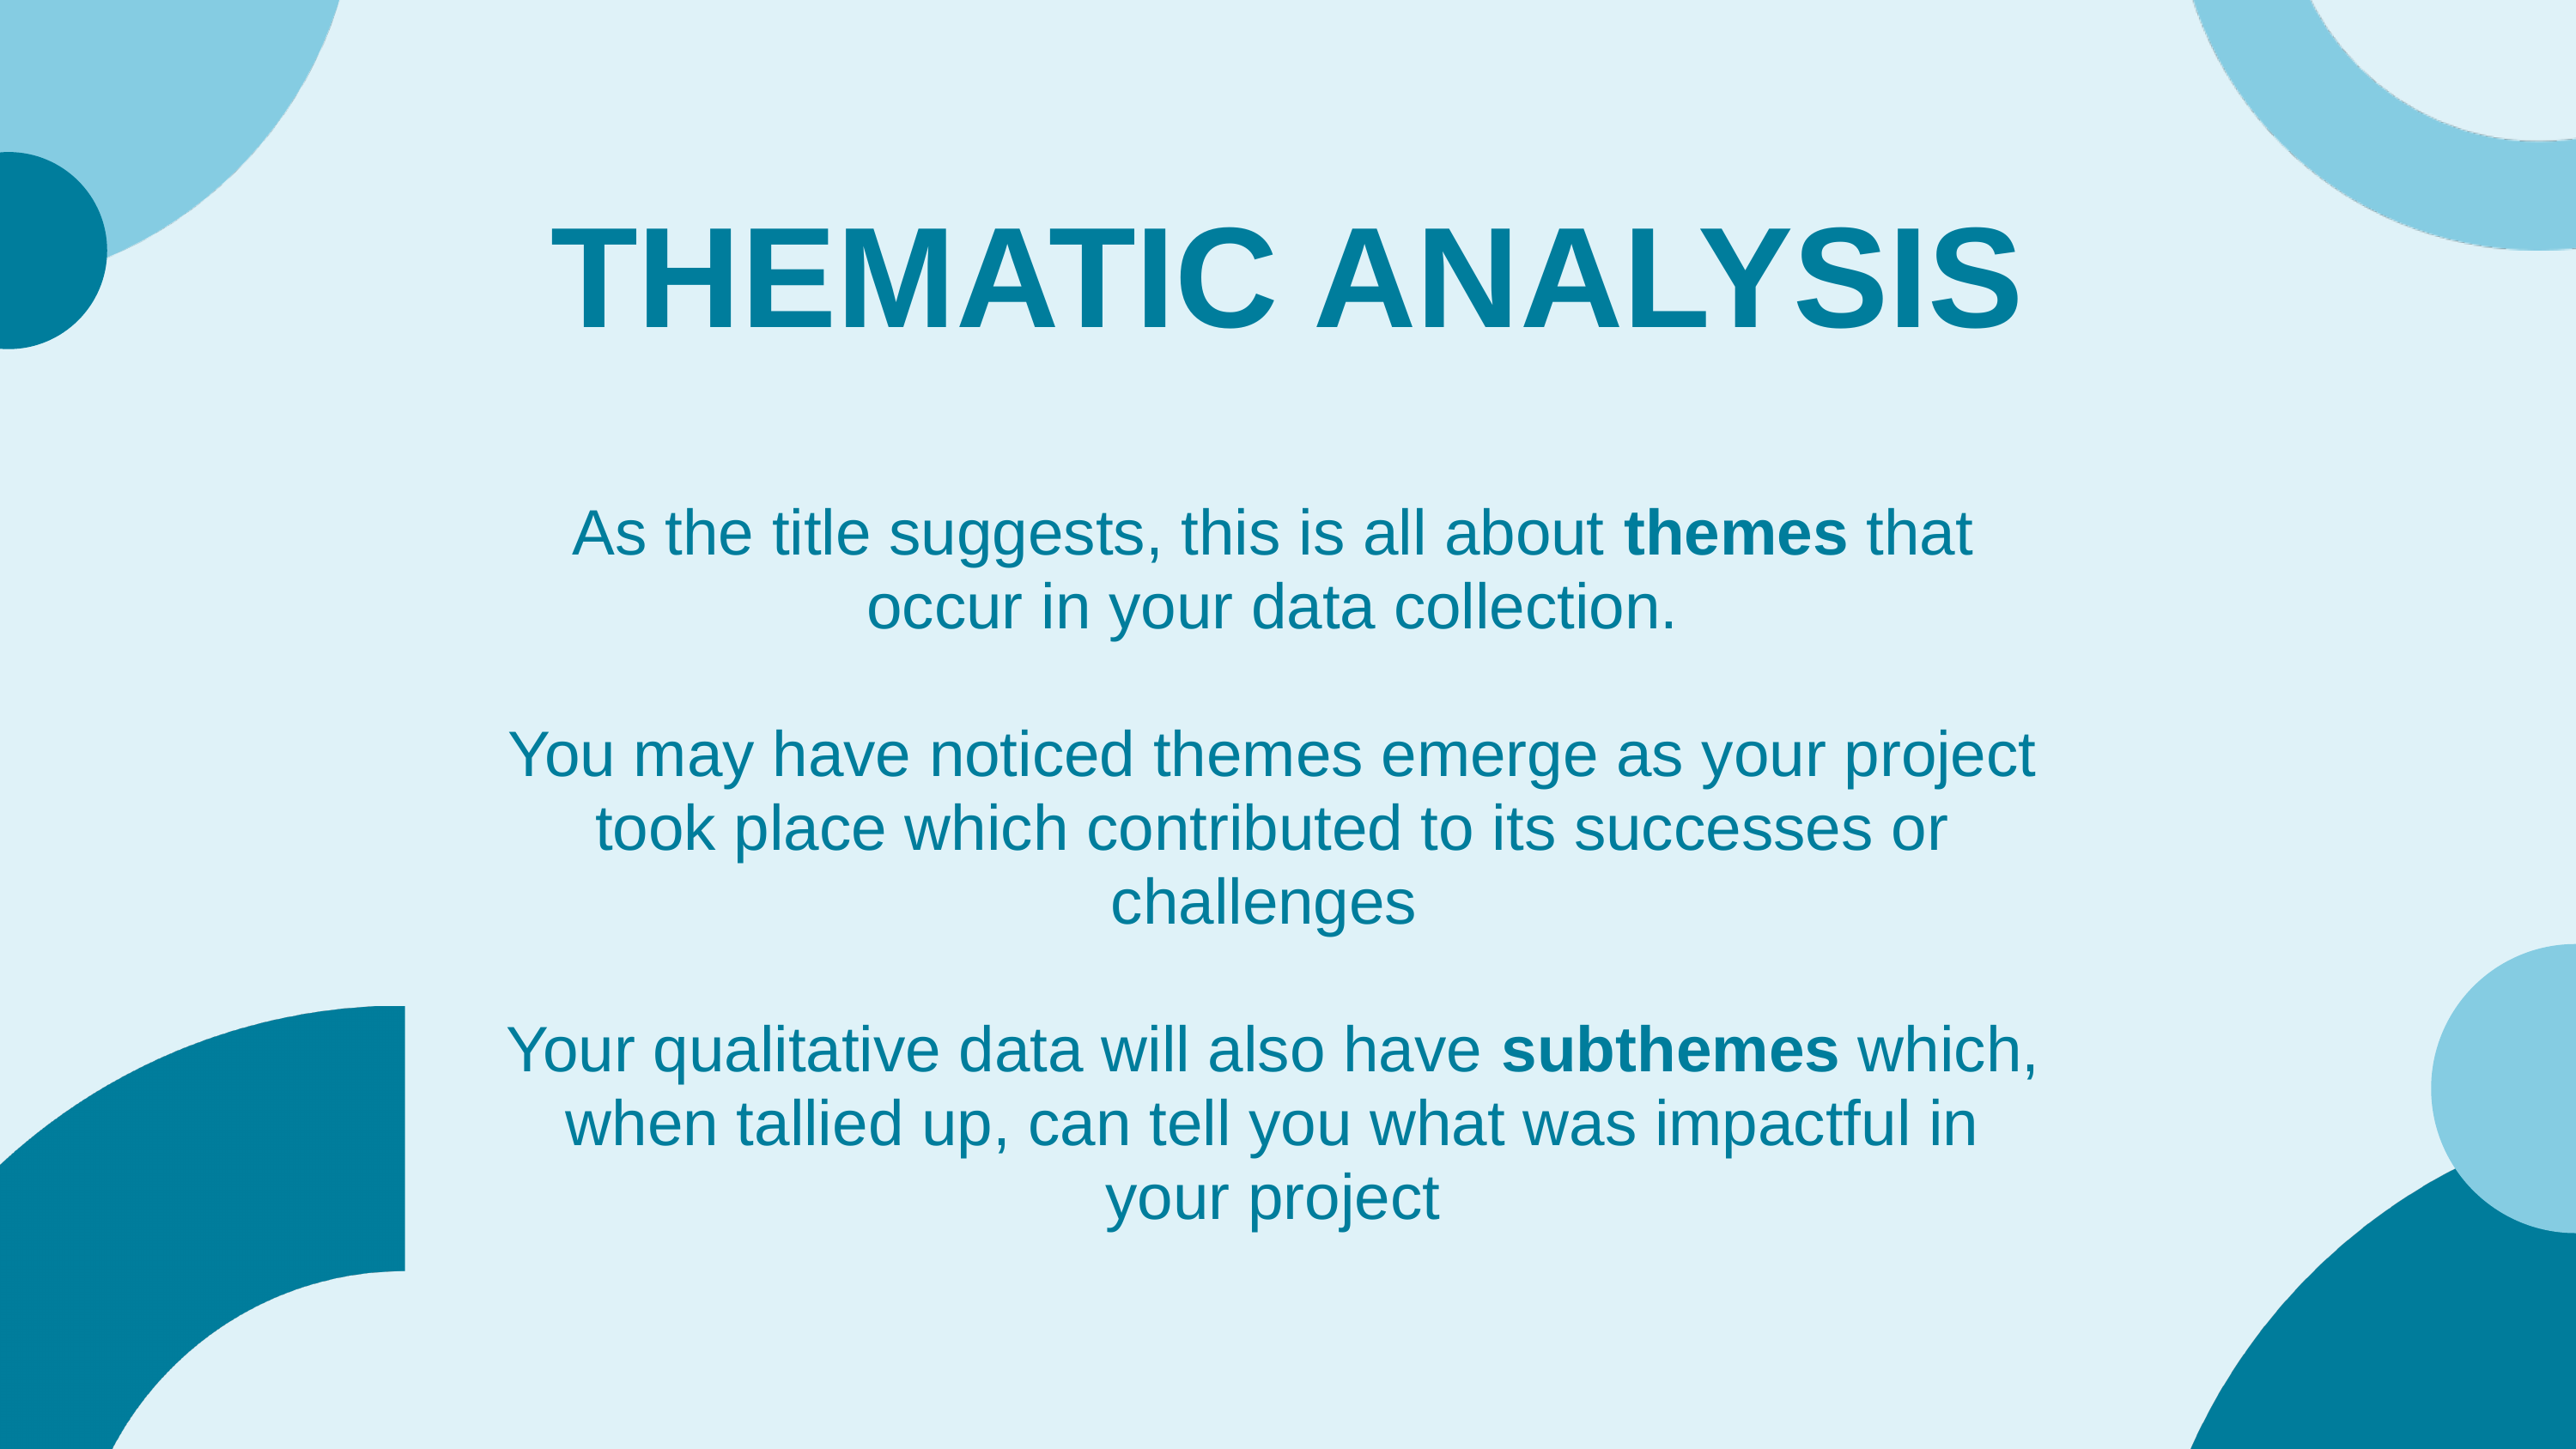

THEMATIC ANALYSIS
As the title suggests, this is all about themes that occur in your data collection.

You may have noticed themes emerge as your project took place which contributed to its successes or challenges

Your qualitative data will also have subthemes which, when tallied up, can tell you what was impactful in your project